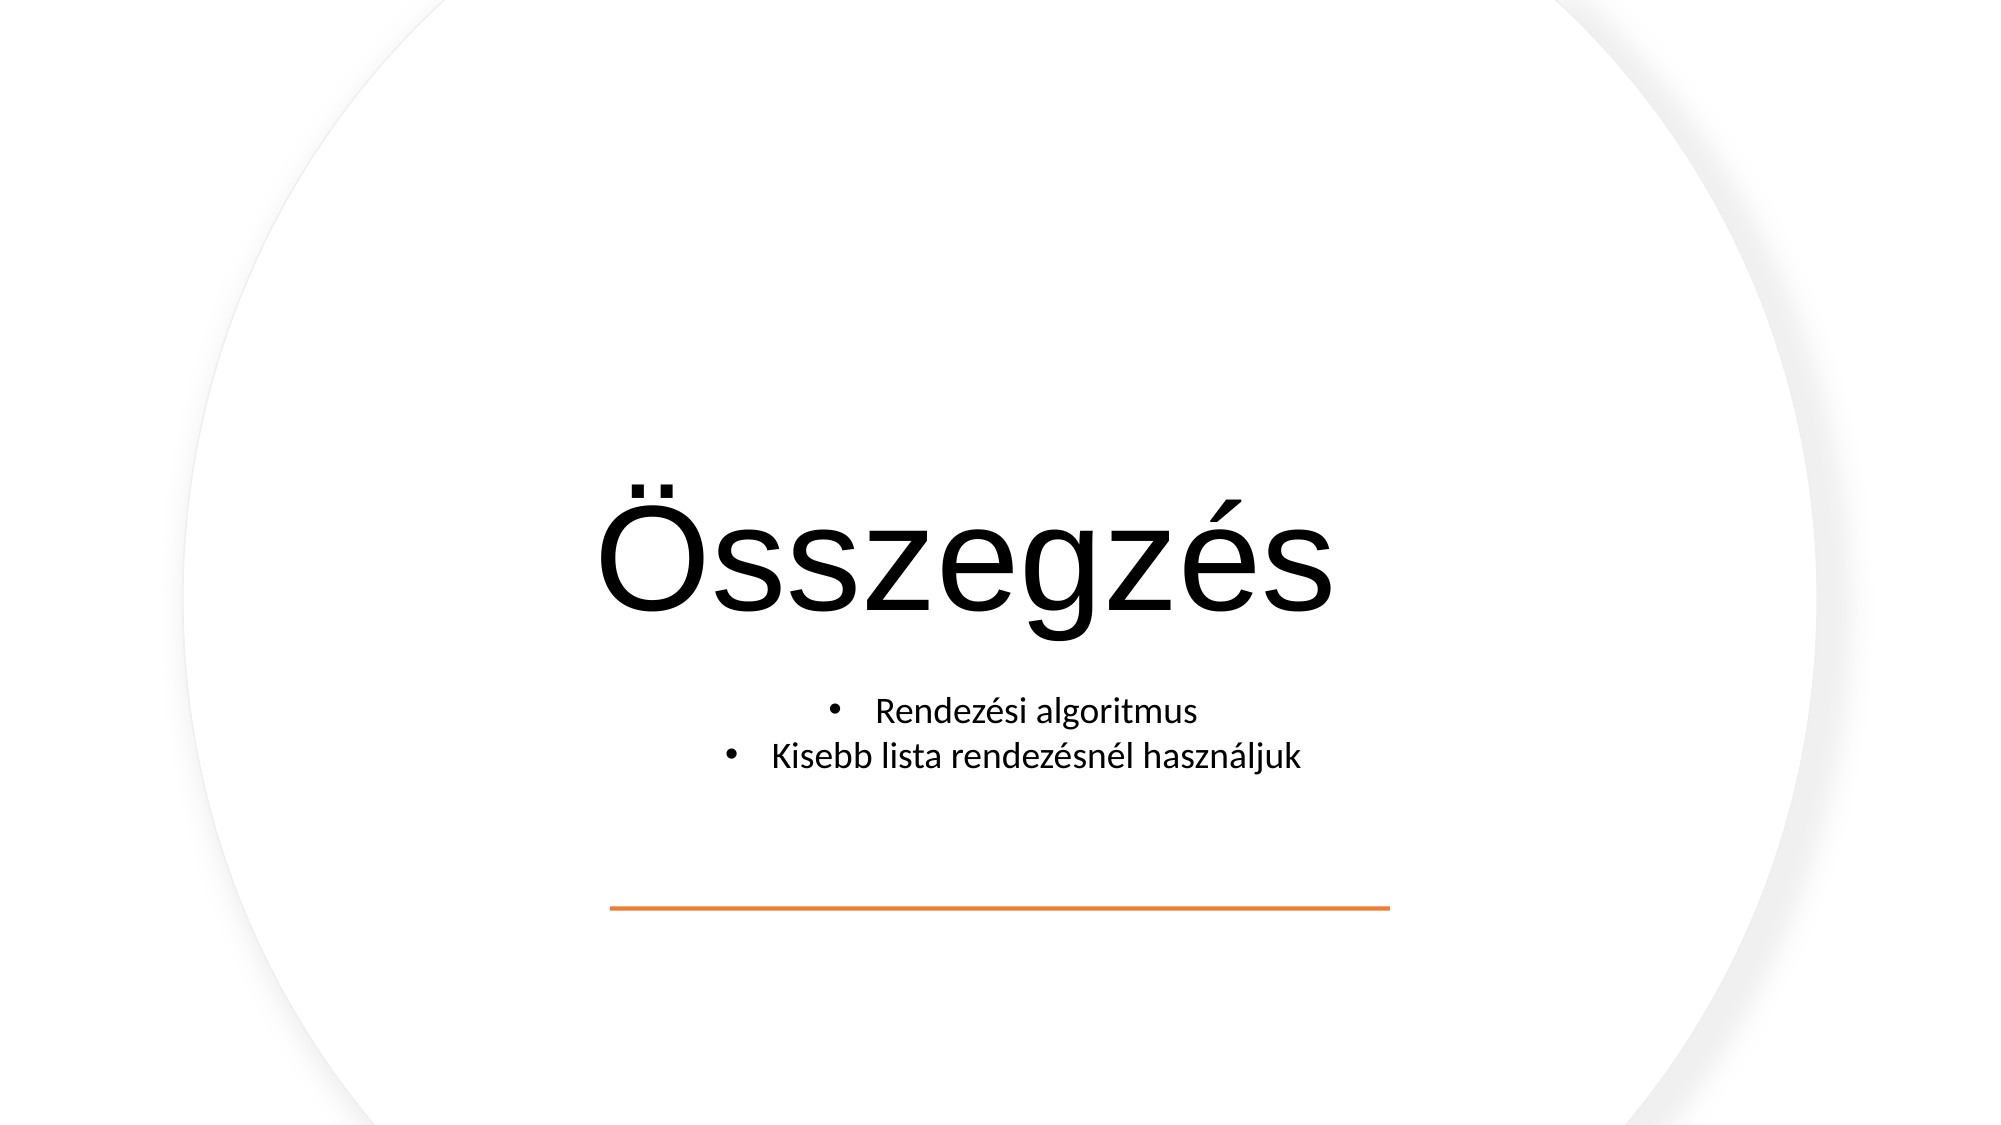

# Összegzés
Rendezési algoritmus
Kisebb lista rendezésnél használjuk